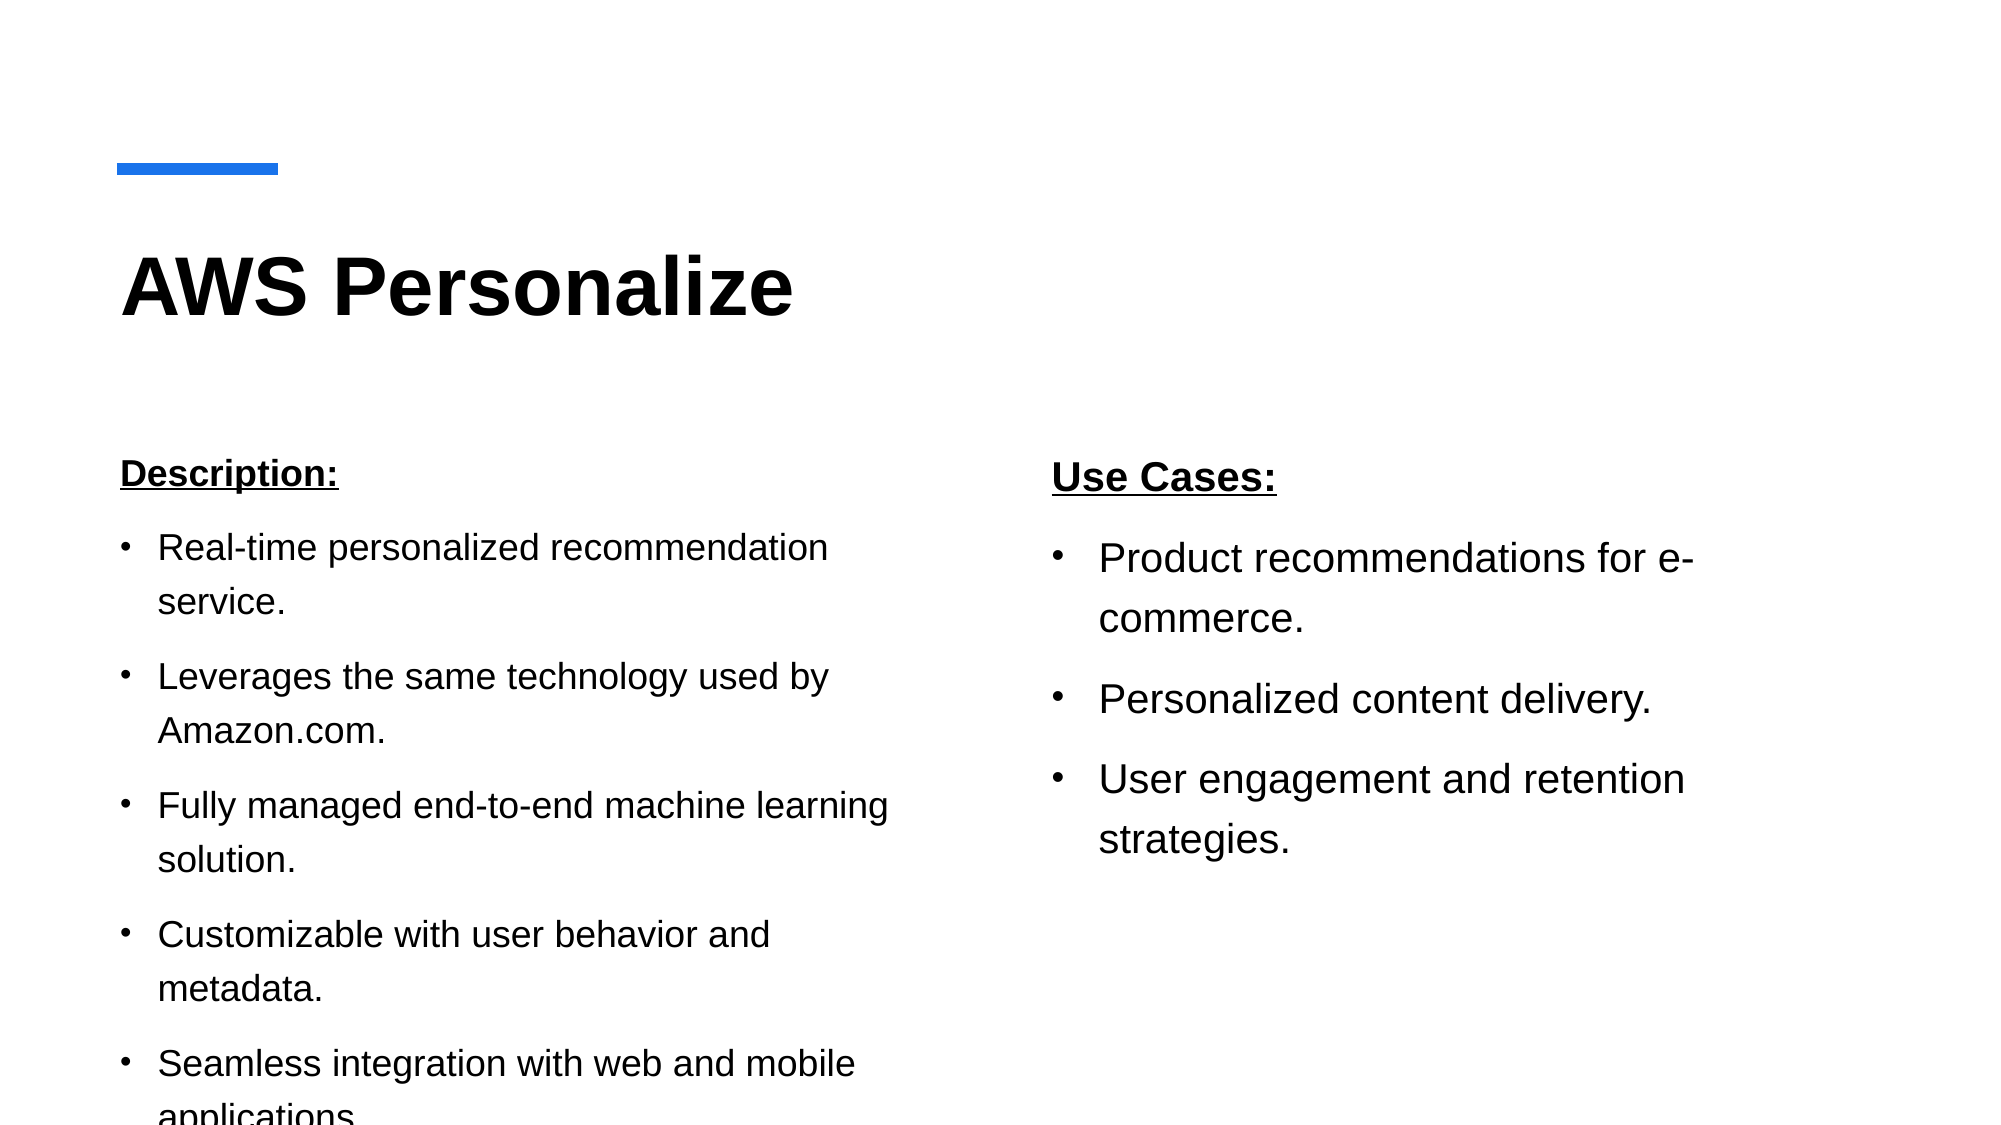

# AWS Personalize
Description:
Real-time personalized recommendation service.
Leverages the same technology used by Amazon.com.
Fully managed end-to-end machine learning solution.
Customizable with user behavior and metadata.
Seamless integration with web and mobile applications.
Use Cases:
Product recommendations for e-commerce.
Personalized content delivery.
User engagement and retention strategies.